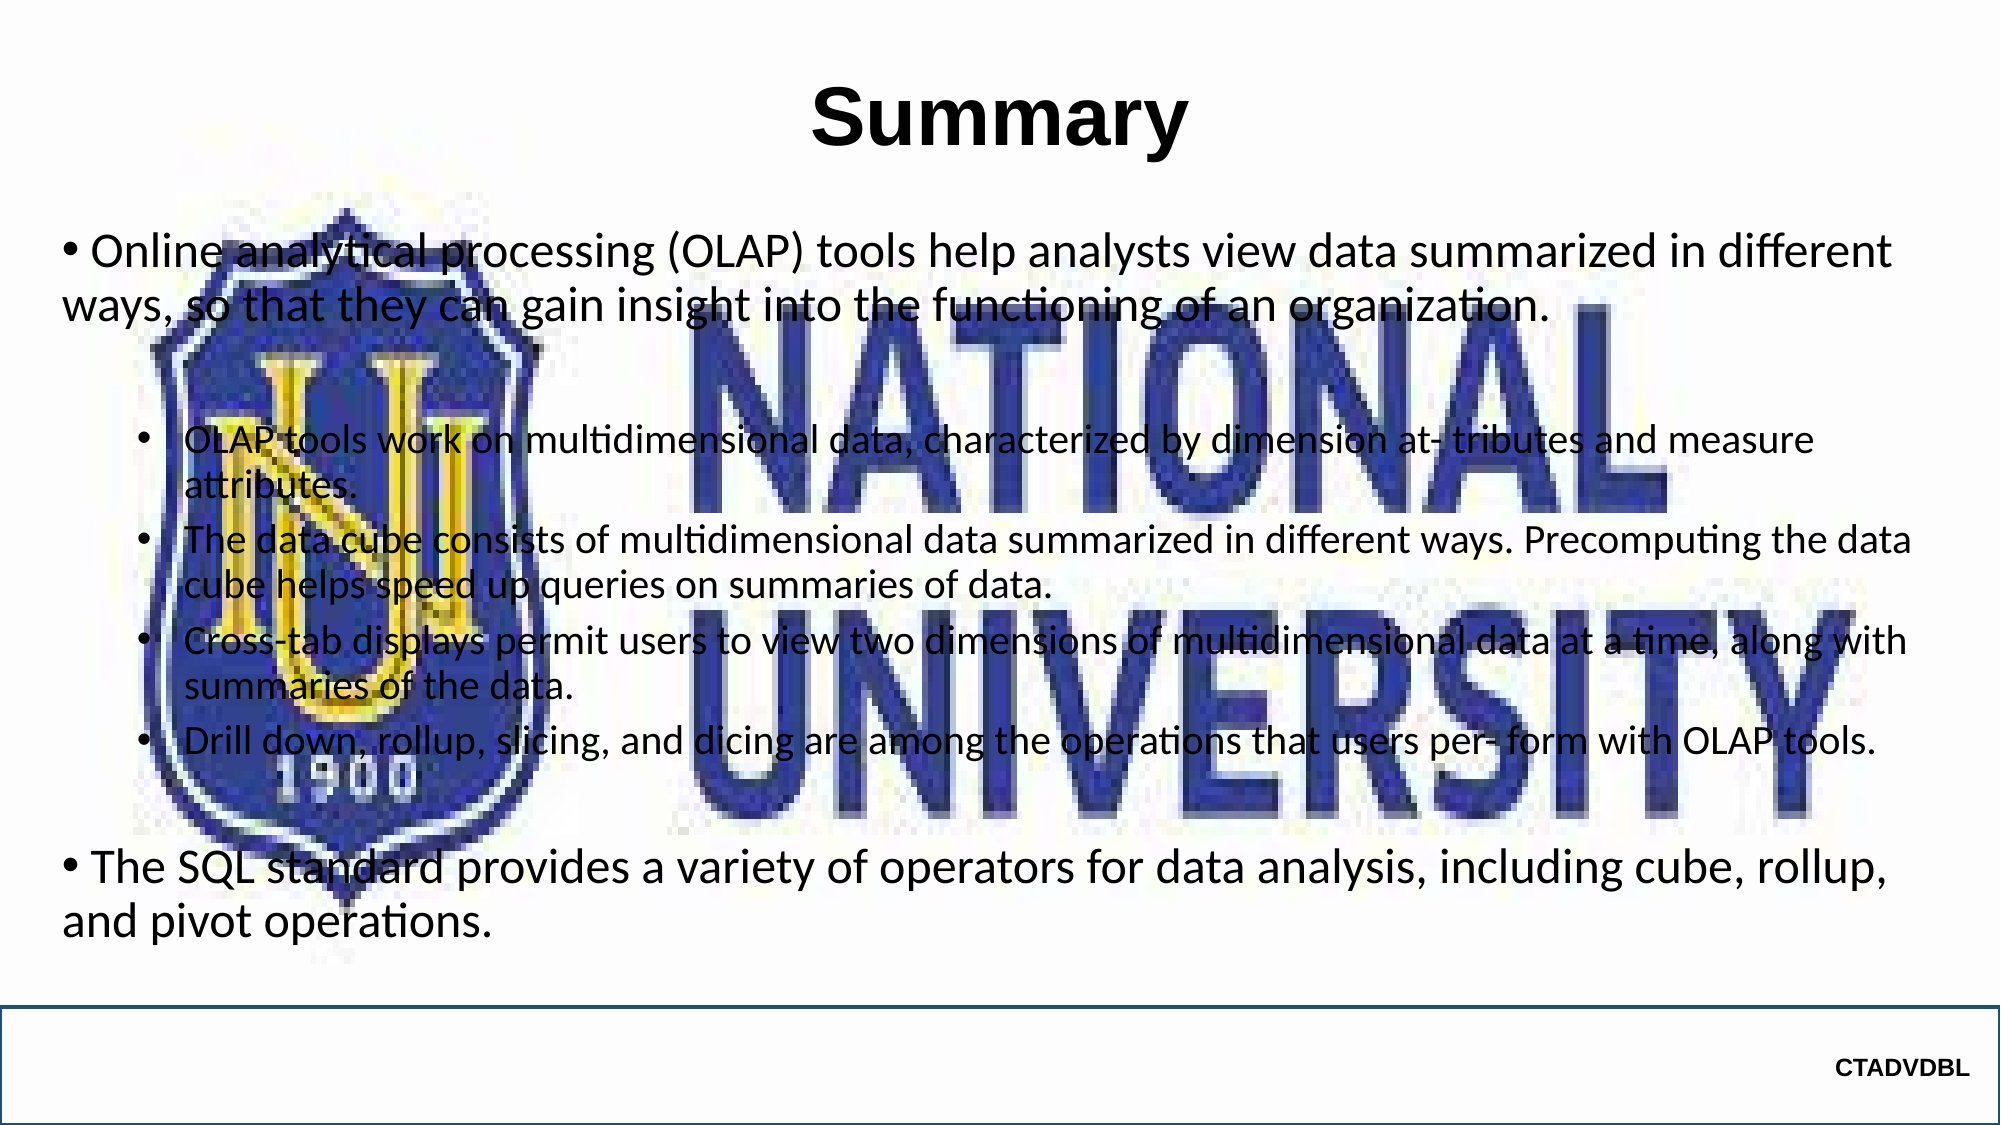

# Summary
 Online analytical processing (OLAP) tools help analysts view data summarized in different ways, so that they can gain insight into the functioning of an organization.

OLAP tools work on multidimensional data, characterized by dimension at- tributes and measure attributes.
The data cube consists of multidimensional data summarized in different ways. Precomputing the data cube helps speed up queries on summaries of data.
Cross-tab displays permit users to view two dimensions of multidimensional data at a time, along with summaries of the data.
Drill down, rollup, slicing, and dicing are among the operations that users per- form with OLAP tools.

 The SQL standard provides a variety of operators for data analysis, including cube, rollup, and pivot operations.
CTADVDBL